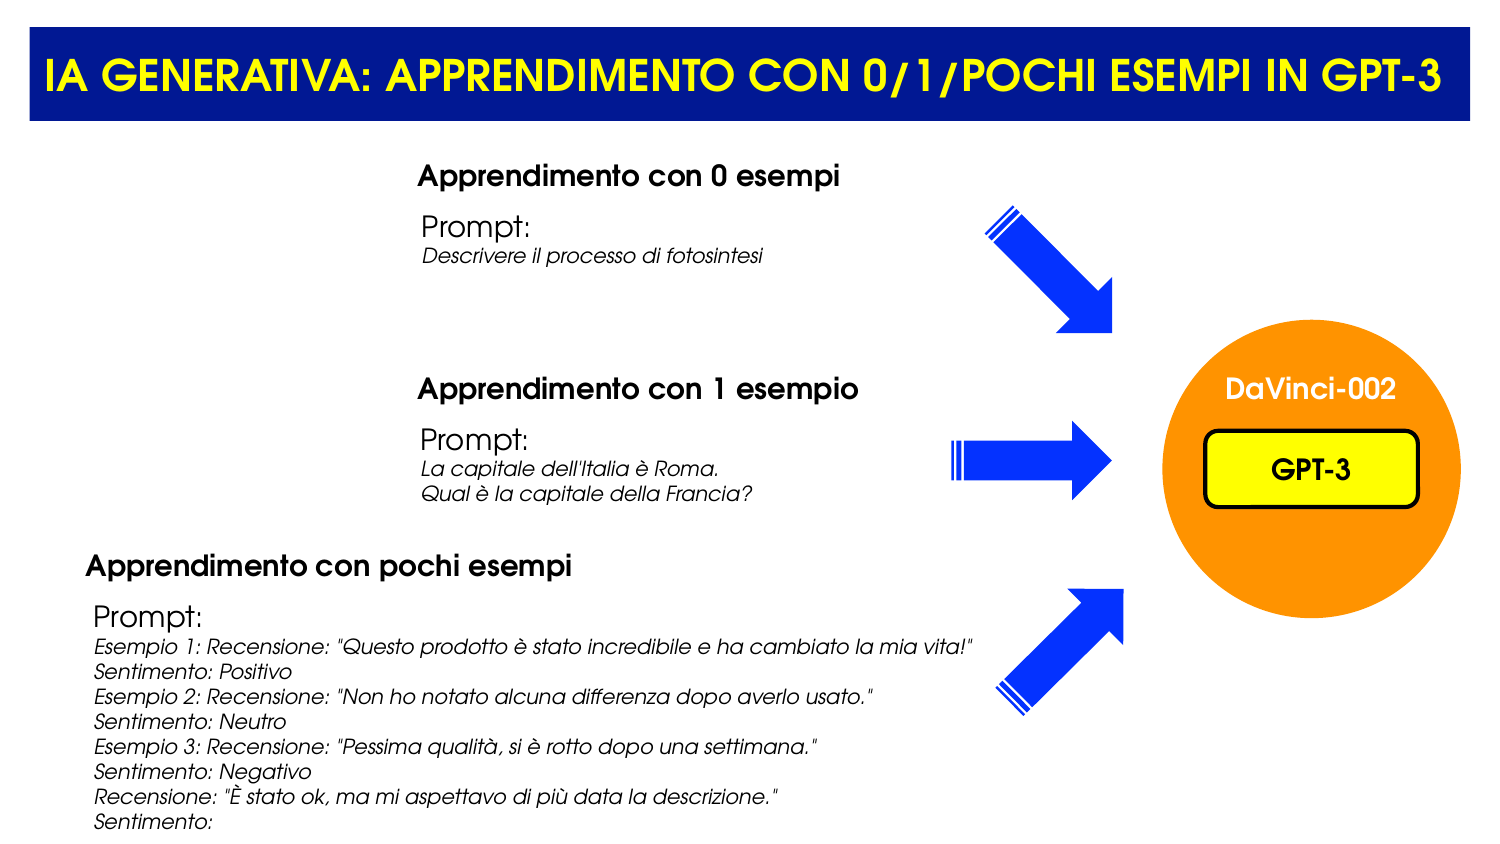

# IA generativa: apprendimento con 0/1/pochi esempi in GPT-3
Apprendimento con 0 esempi
Prompt:
Descrivere il processo di fotosintesi

DaVinci-002
Apprendimento con 1 esempio
Prompt:
La capitale dell'Italia è Roma.
Qual è la capitale della Francia?

GPT-3
Apprendimento con pochi esempi
Prompt:
Esempio 1: Recensione: "Questo prodotto è stato incredibile e ha cambiato la mia vita!"
Sentimento: Positivo
Esempio 2: Recensione: "Non ho notato alcuna differenza dopo averlo usato."
Sentimento: Neutro
Esempio 3: Recensione: "Pessima qualità, si è rotto dopo una settimana."
Sentimento: Negativo
Recensione: "È stato ok, ma mi aspettavo di più data la descrizione."
Sentimento: